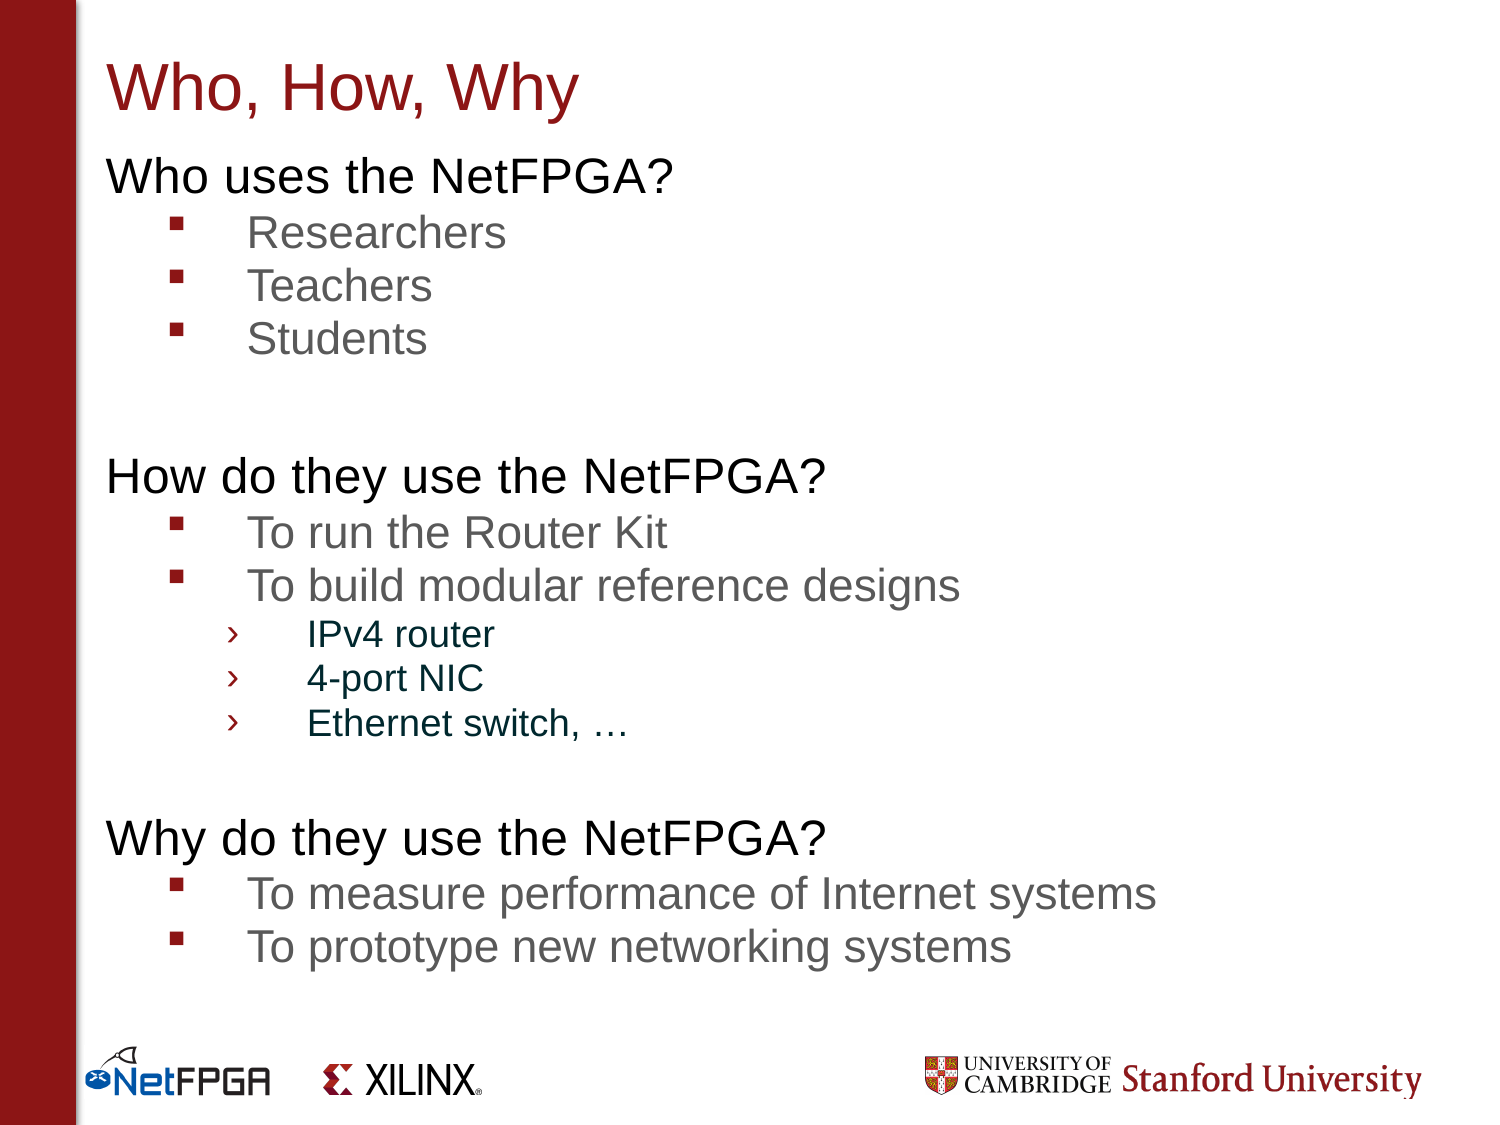

# Who, How, Why
Who uses the NetFPGA?
Researchers
Teachers
Students

How do they use the NetFPGA?
To run the Router Kit
To build modular reference designs
IPv4 router
4-port NIC
Ethernet switch, …

Why do they use the NetFPGA?
To measure performance of Internet systems
To prototype new networking systems